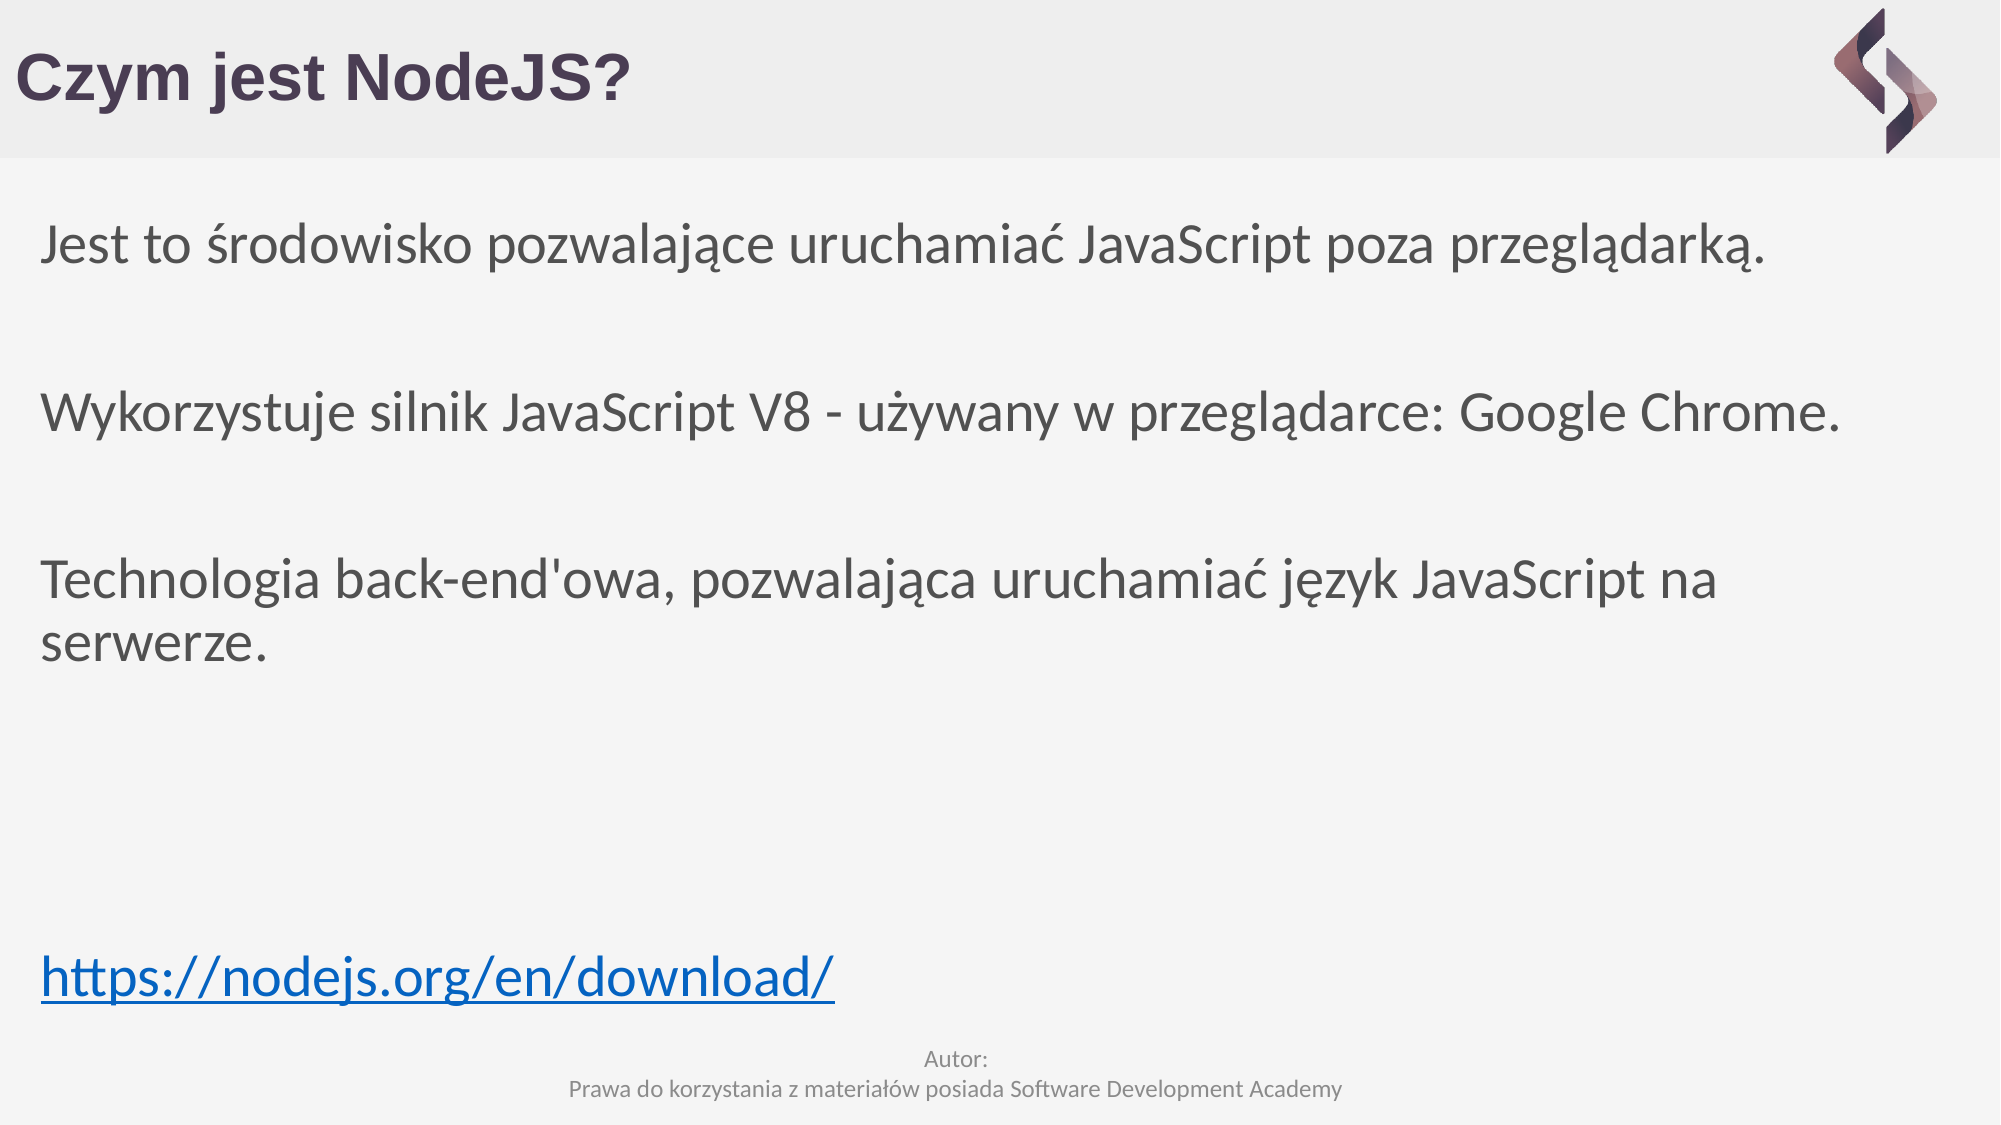

# Czym jest NodeJS?
Jest to środowisko pozwalające uruchamiać JavaScript poza przeglądarką.

Wykorzystuje silnik JavaScript V8 - używany w przeglądarce: Google Chrome.

Technologia back-end'owa, pozwalająca uruchamiać język JavaScript na serwerze.

https://nodejs.org/en/download/

Autor:
Prawa do korzystania z materiałów posiada Software Development Academy